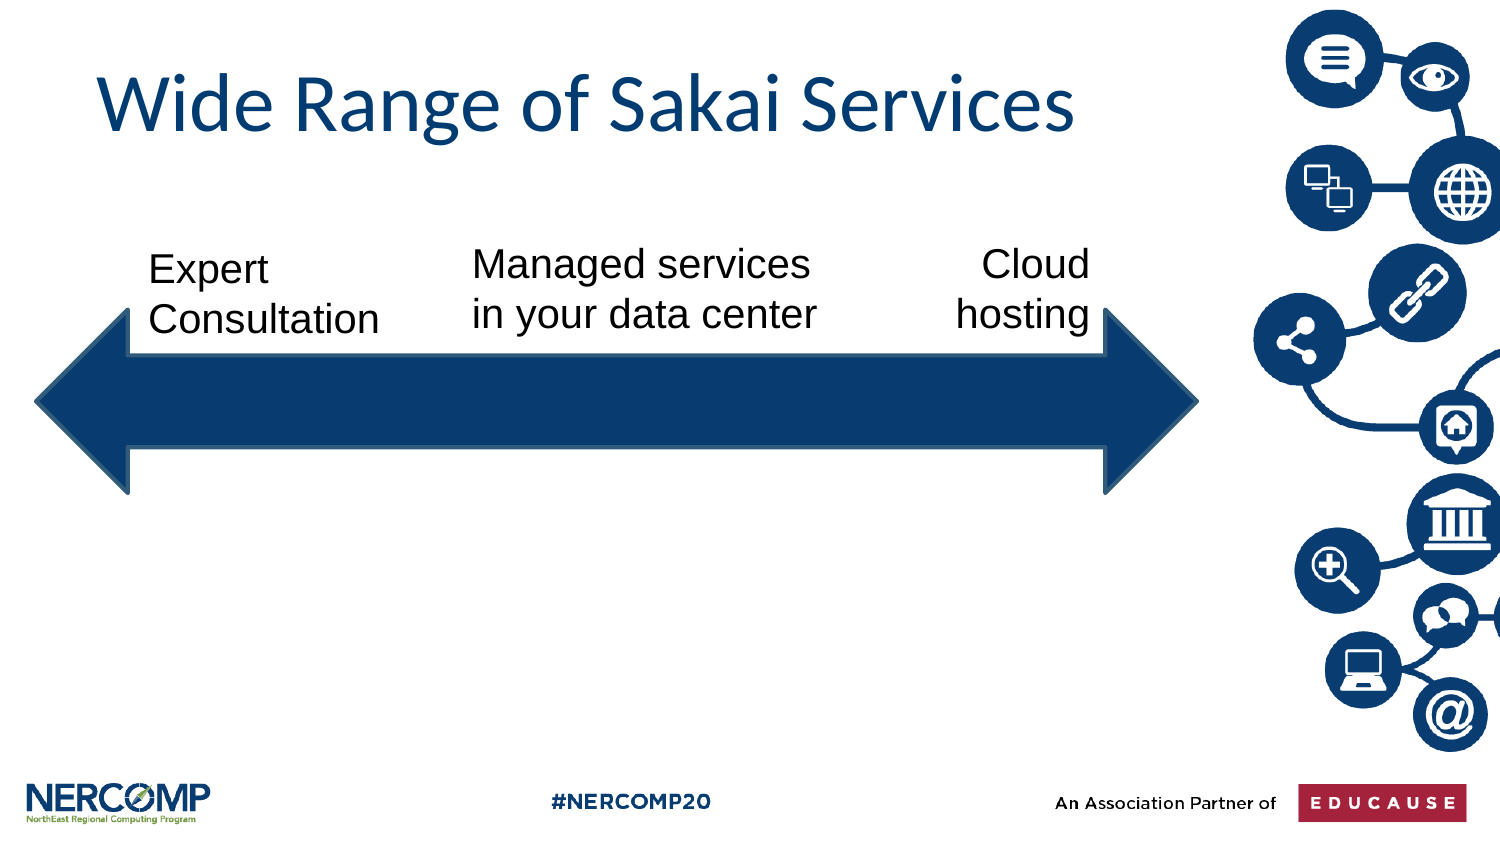

# Wide Range of Sakai Services
Managed services
in your data center
Cloud
hosting
Expert
Consultation